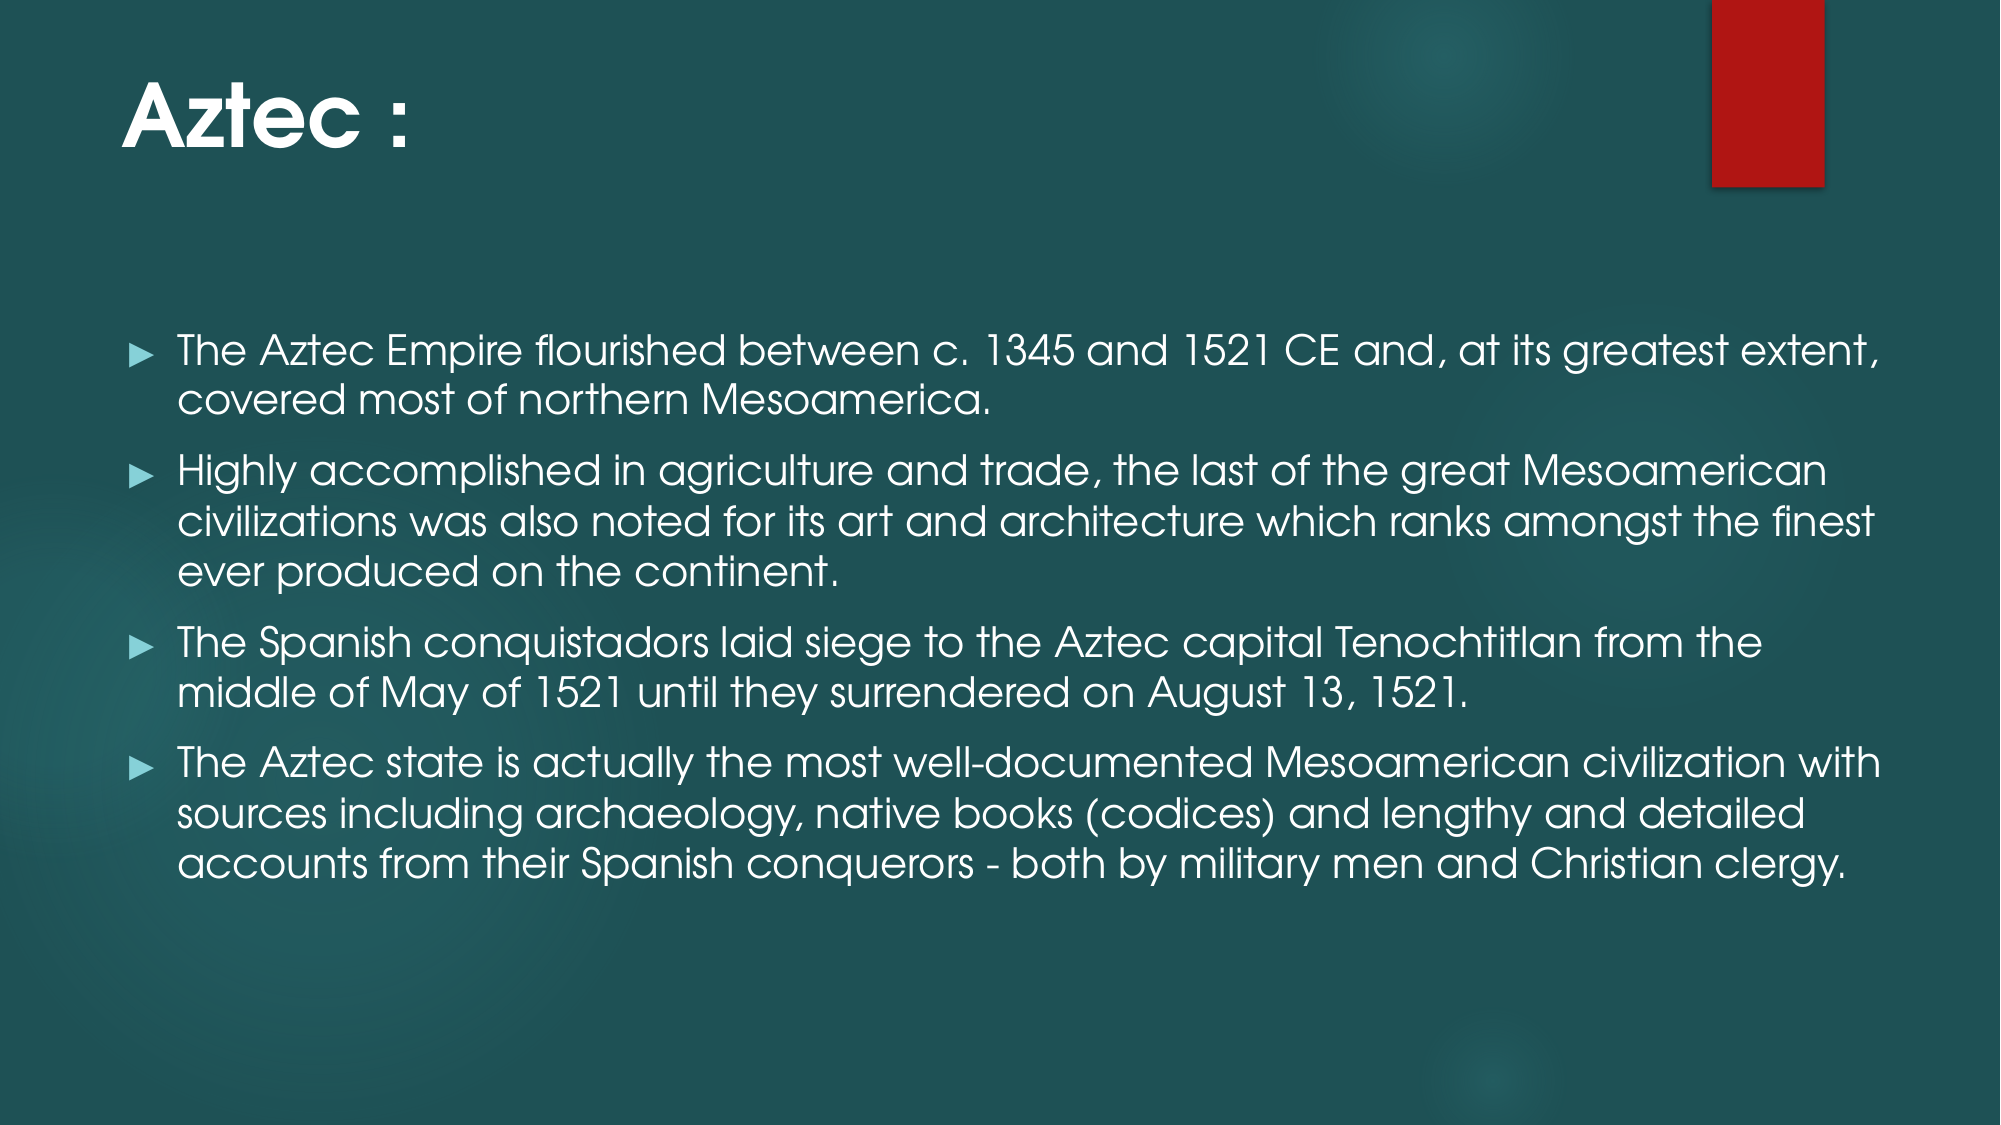

# Aztec :
The Aztec Empire flourished between c. 1345 and 1521 CE and, at its greatest extent, covered most of northern Mesoamerica.
Highly accomplished in agriculture and trade, the last of the great Mesoamerican civilizations was also noted for its art and architecture which ranks amongst the finest ever produced on the continent.
The Spanish conquistadors laid siege to the Aztec capital Tenochtitlan from the middle of May of 1521 until they surrendered on August 13, 1521.
The Aztec state is actually the most well-documented Mesoamerican civilization with sources including archaeology, native books (codices) and lengthy and detailed accounts from their Spanish conquerors - both by military men and Christian clergy.